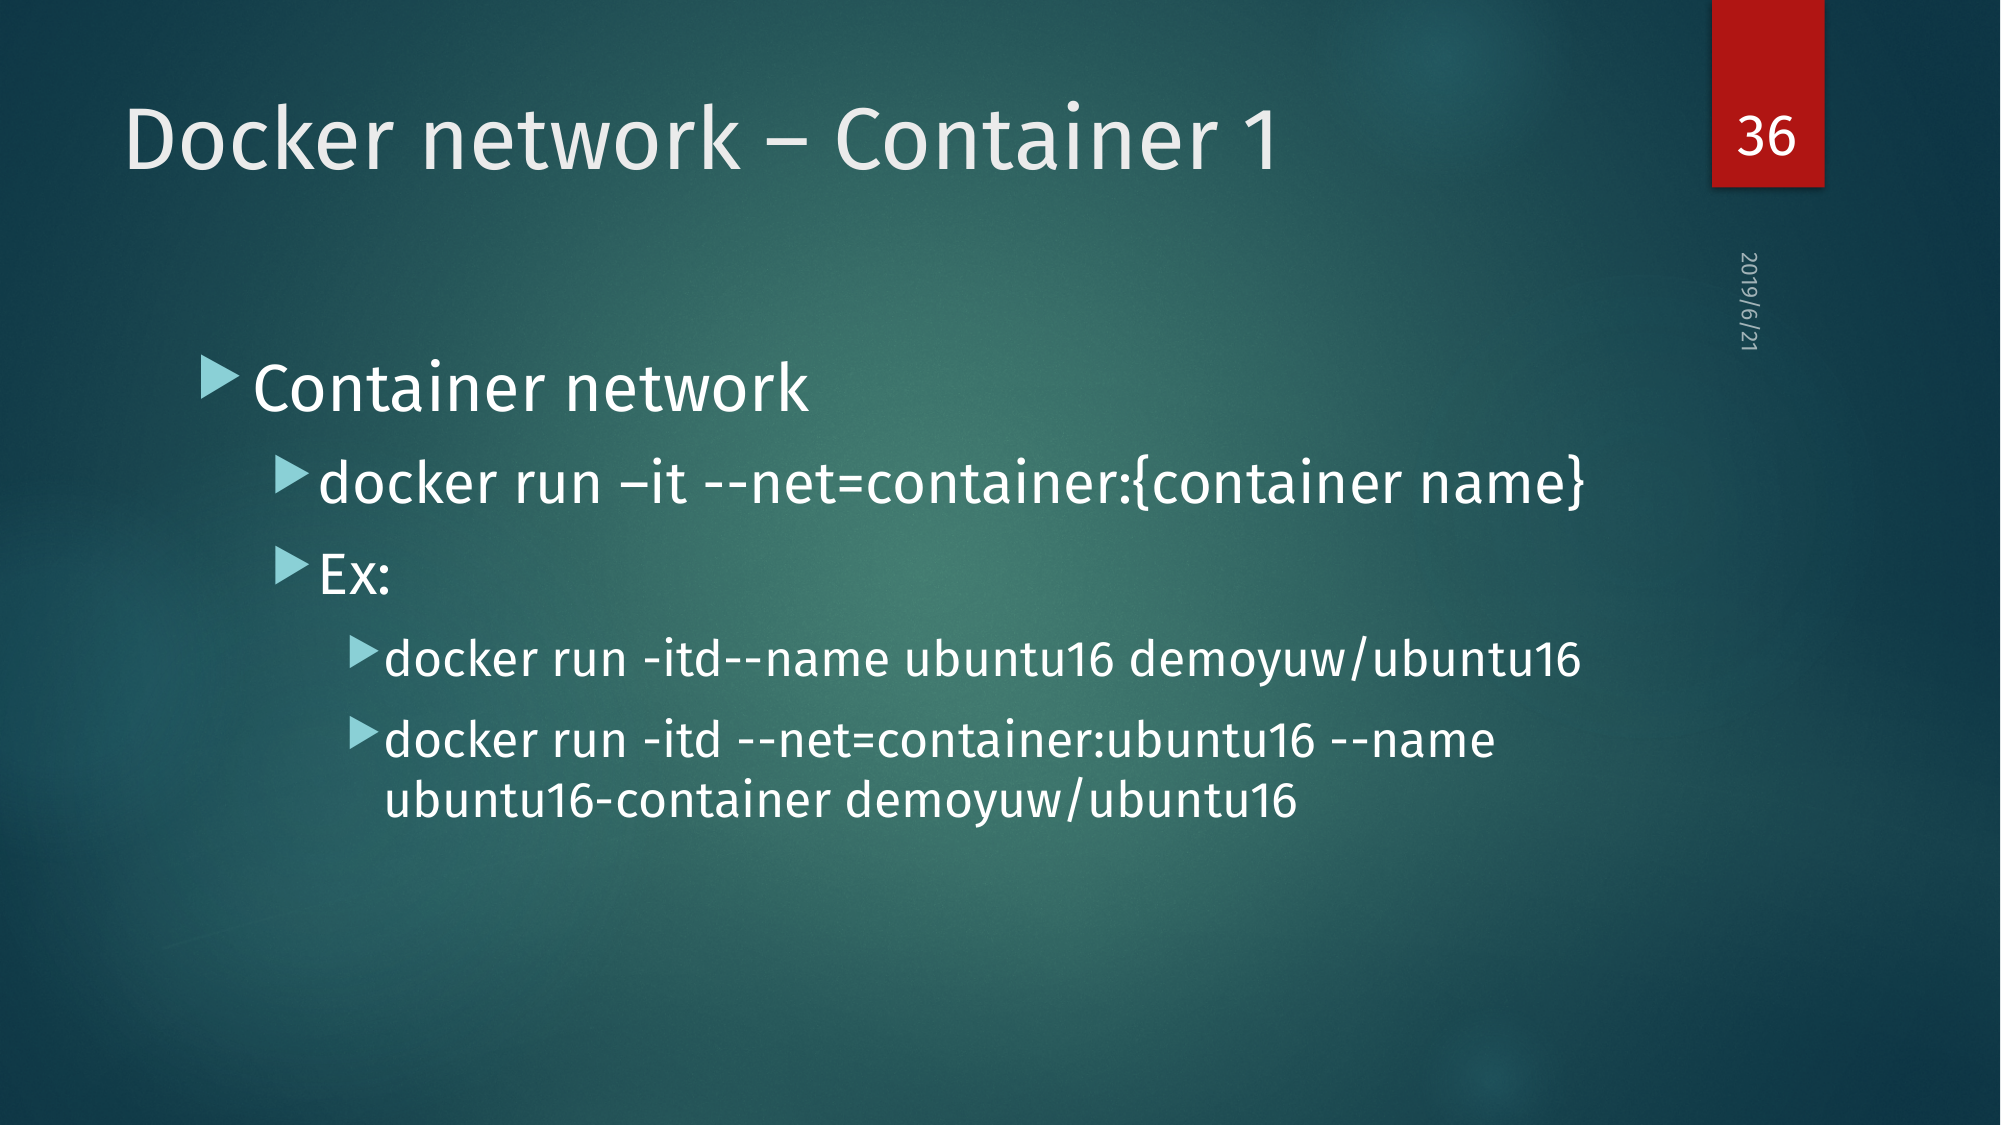

36
# Docker network – Container 1
2019/6/21
Container network
docker run –it --net=container:{container name}
Ex:
docker run -itd--name ubuntu16 demoyuw/ubuntu16
docker run -itd --net=container:ubuntu16 --name ubuntu16-container demoyuw/ubuntu16